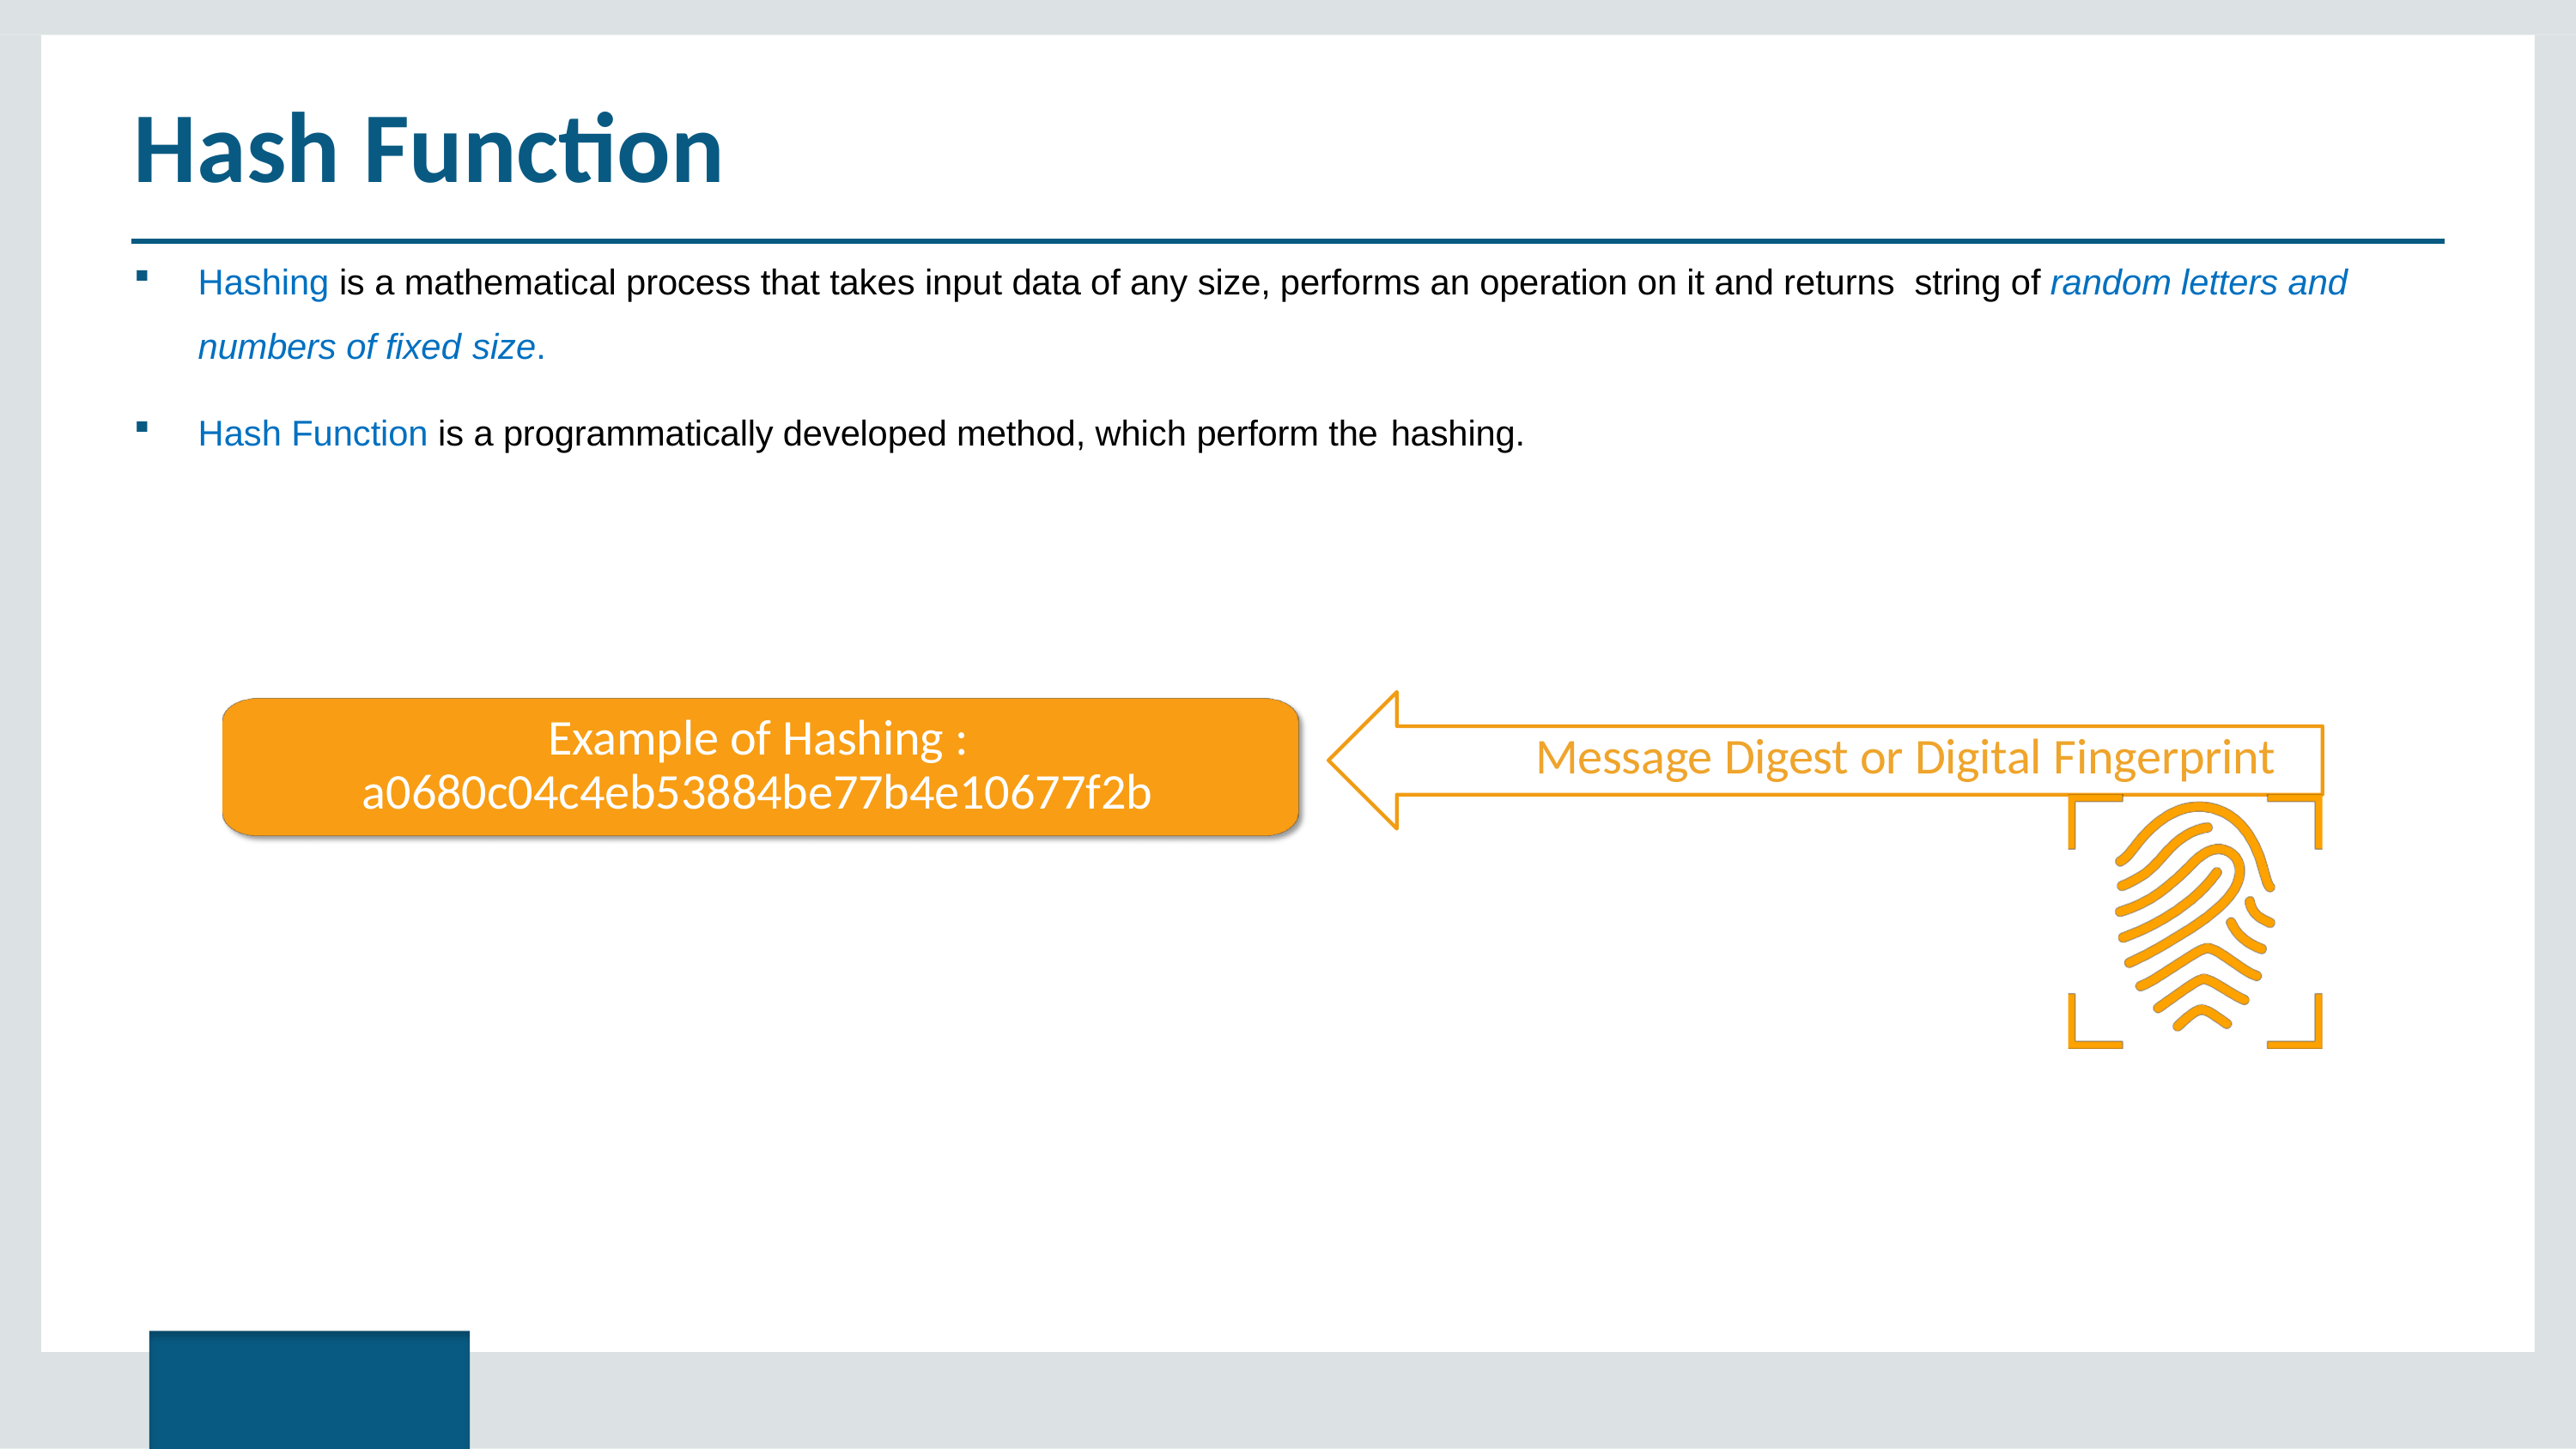

# Hash Function
Hashing is a mathematical process that takes input data of any size, performs an operation on it and returns  string of random letters and numbers of fixed size.

Hash Function is a programmatically developed method, which perform the hashing.

Example of Hashing :  a0680c04c4eb53884be77b4e10677f2b

Message Digest or Digital Fingerprint